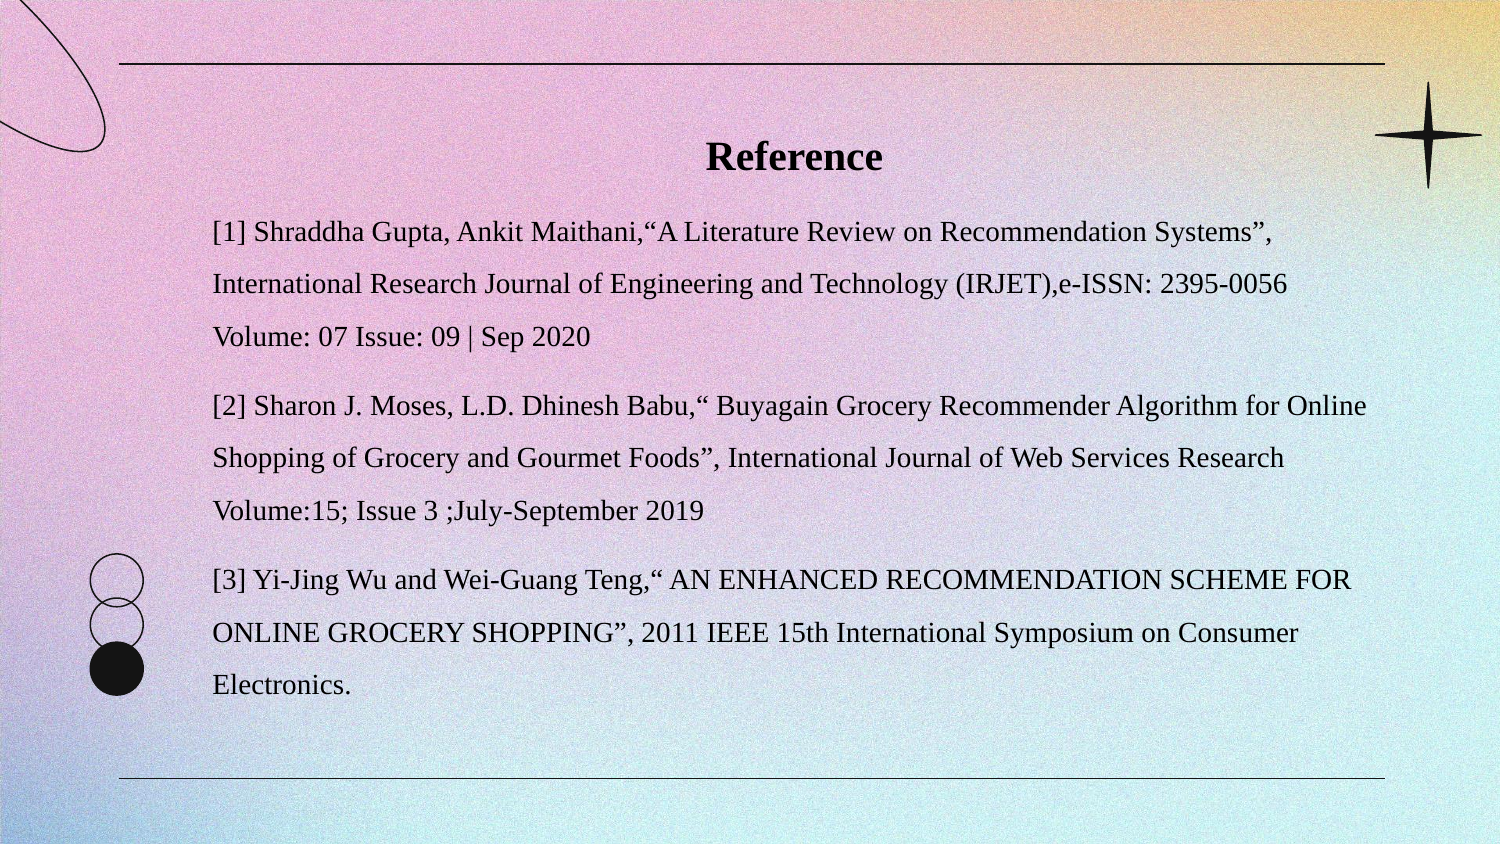

Reference
[1] Shraddha Gupta, Ankit Maithani,“A Literature Review on Recommendation Systems”, International Research Journal of Engineering and Technology (IRJET),e-ISSN: 2395-0056 Volume: 07 Issue: 09 | Sep 2020
[2] Sharon J. Moses, L.D. Dhinesh Babu,“ Buyagain Grocery Recommender Algorithm for Online Shopping of Grocery and Gourmet Foods”, International Journal of Web Services Research Volume:15; Issue 3 ;July-September 2019
[3] Yi-Jing Wu and Wei-Guang Teng,“ AN ENHANCED RECOMMENDATION SCHEME FOR ONLINE GROCERY SHOPPING”, 2011 IEEE 15th International Symposium on Consumer Electronics.